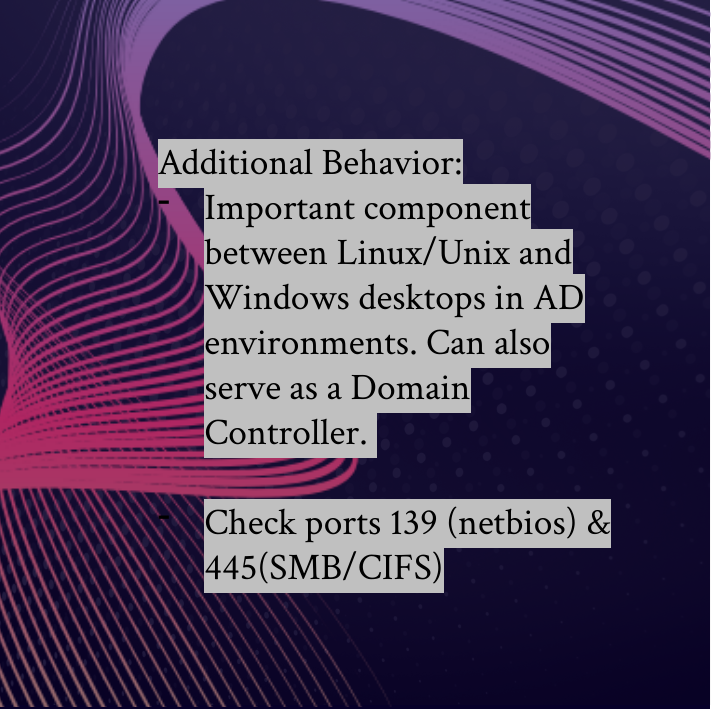

Additional Behavior:
Important component between Linux/Unix and Windows desktops in AD environments. Can also serve as a Domain Controller.

Check ports 139 (netbios) & 445(SMB/CIFS)